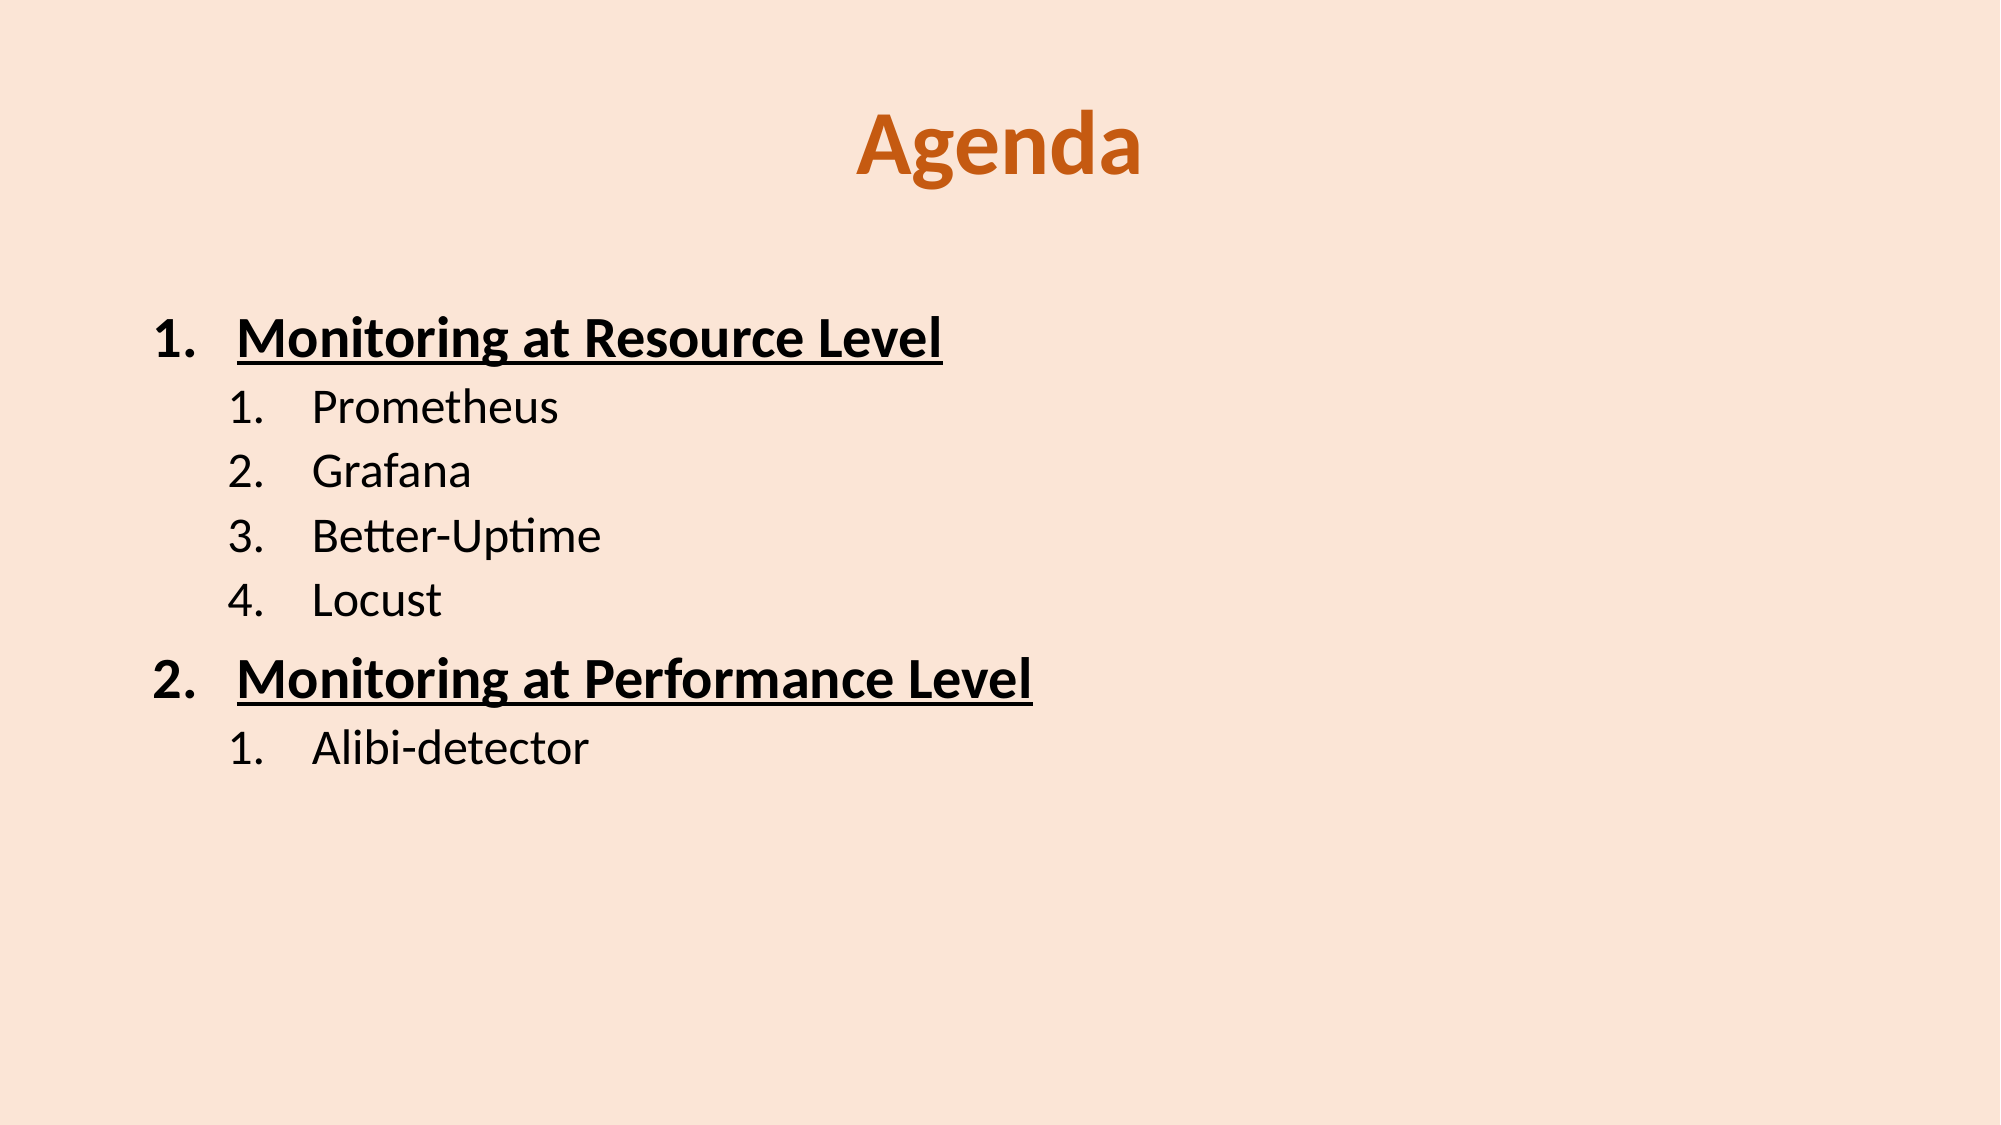

# Agenda
Monitoring at Resource Level
Prometheus
Grafana
Better-Uptime
Locust
Monitoring at Performance Level
Alibi-detector